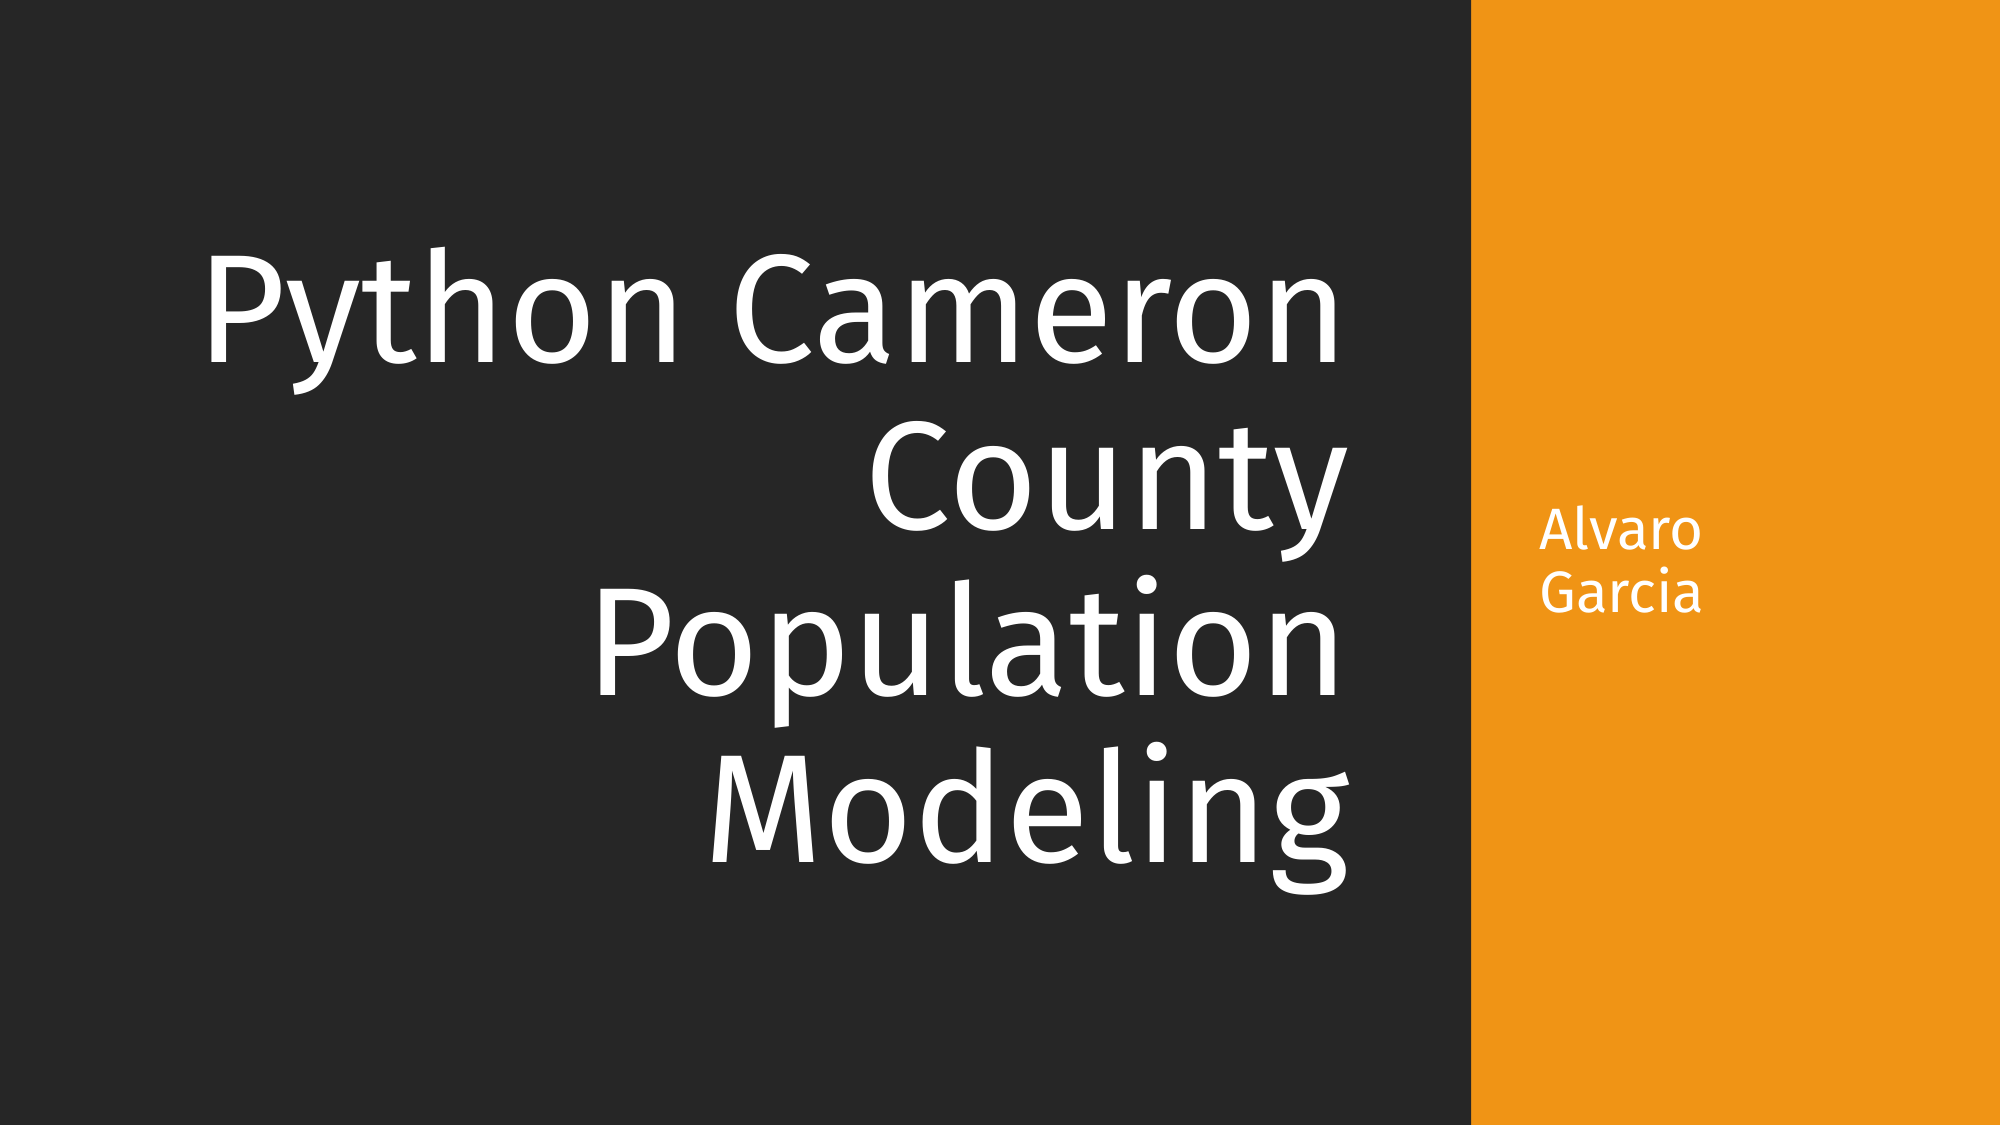

# Python Cameron County Population Modeling
Alvaro Garcia